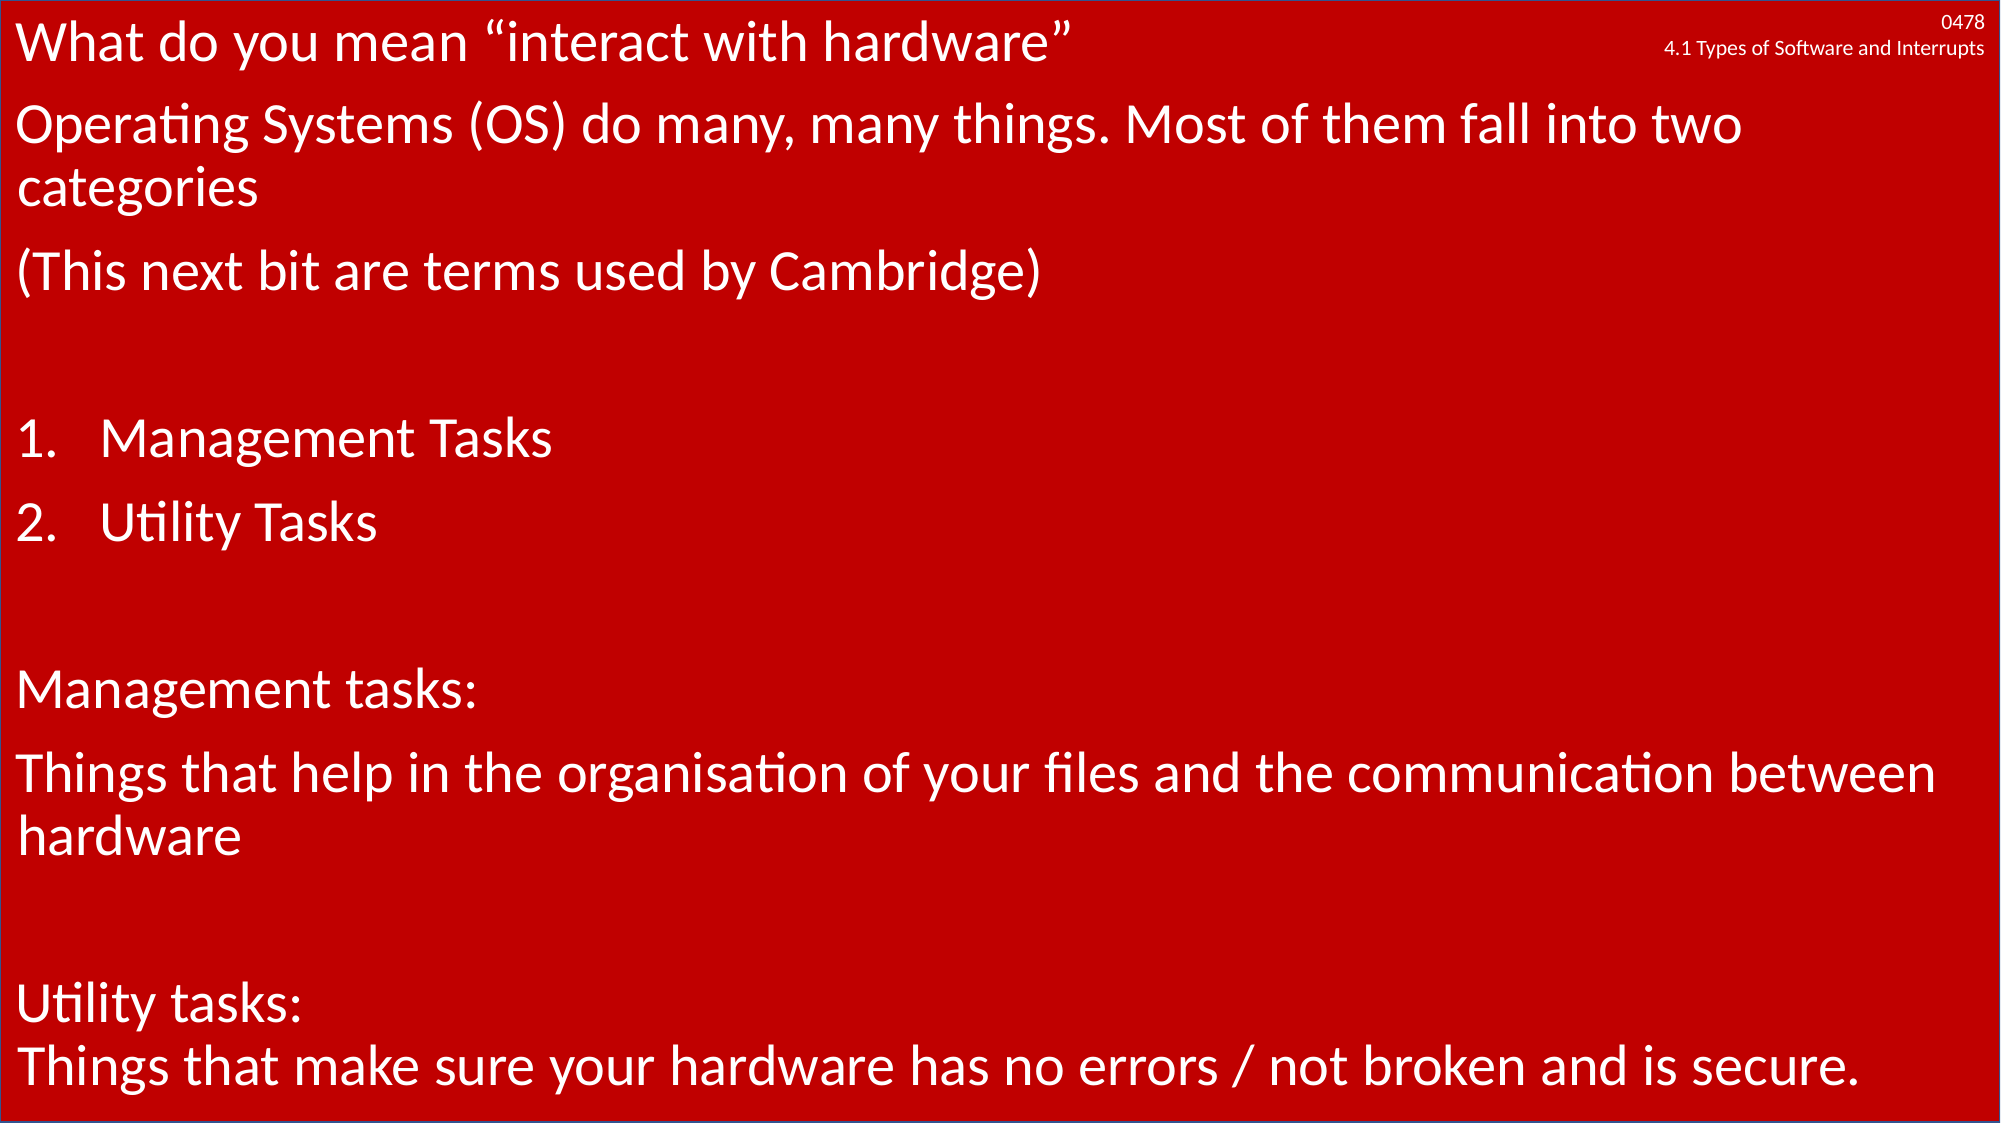

# What do you mean “interact with hardware”
Operating Systems (OS) do many, many things. Most of them fall into two categories
(This next bit are terms used by Cambridge)

Management Tasks
Utility Tasks

Management tasks:
Things that help in the organisation of your files and the communication between hardware

Utility tasks:
Things that make sure your hardware has no errors / not broken and is secure.